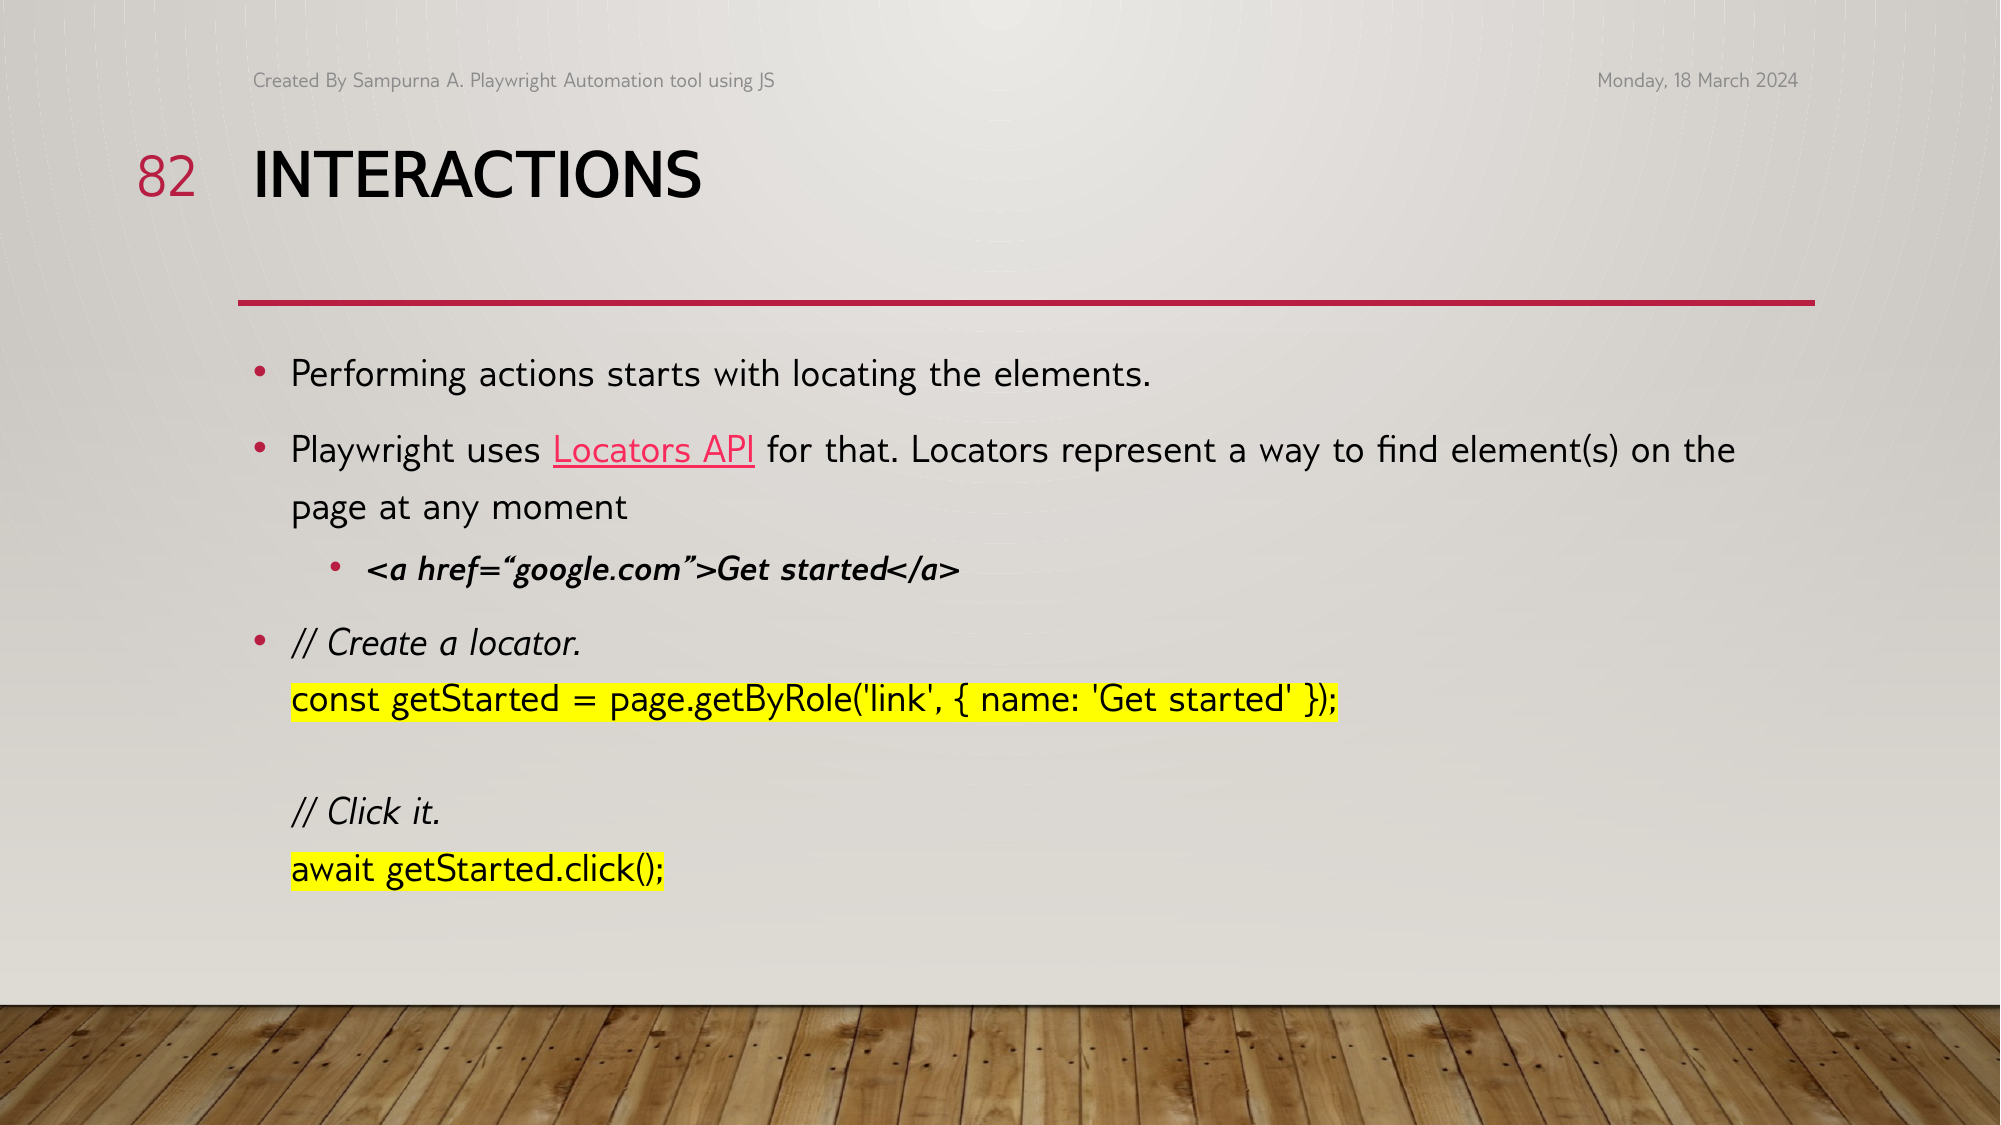

Created By Sampurna A. Playwright Automation tool using JS
Monday, 18 March 2024
82
# Interactions
Performing actions starts with locating the elements.
Playwright uses Locators API for that. Locators represent a way to find element(s) on the page at any moment
<a href=“google.com”>Get started</a>
// Create a locator.
const getStarted = page.getByRole('link', { name: 'Get started' });
// Click it.
await getStarted.click();